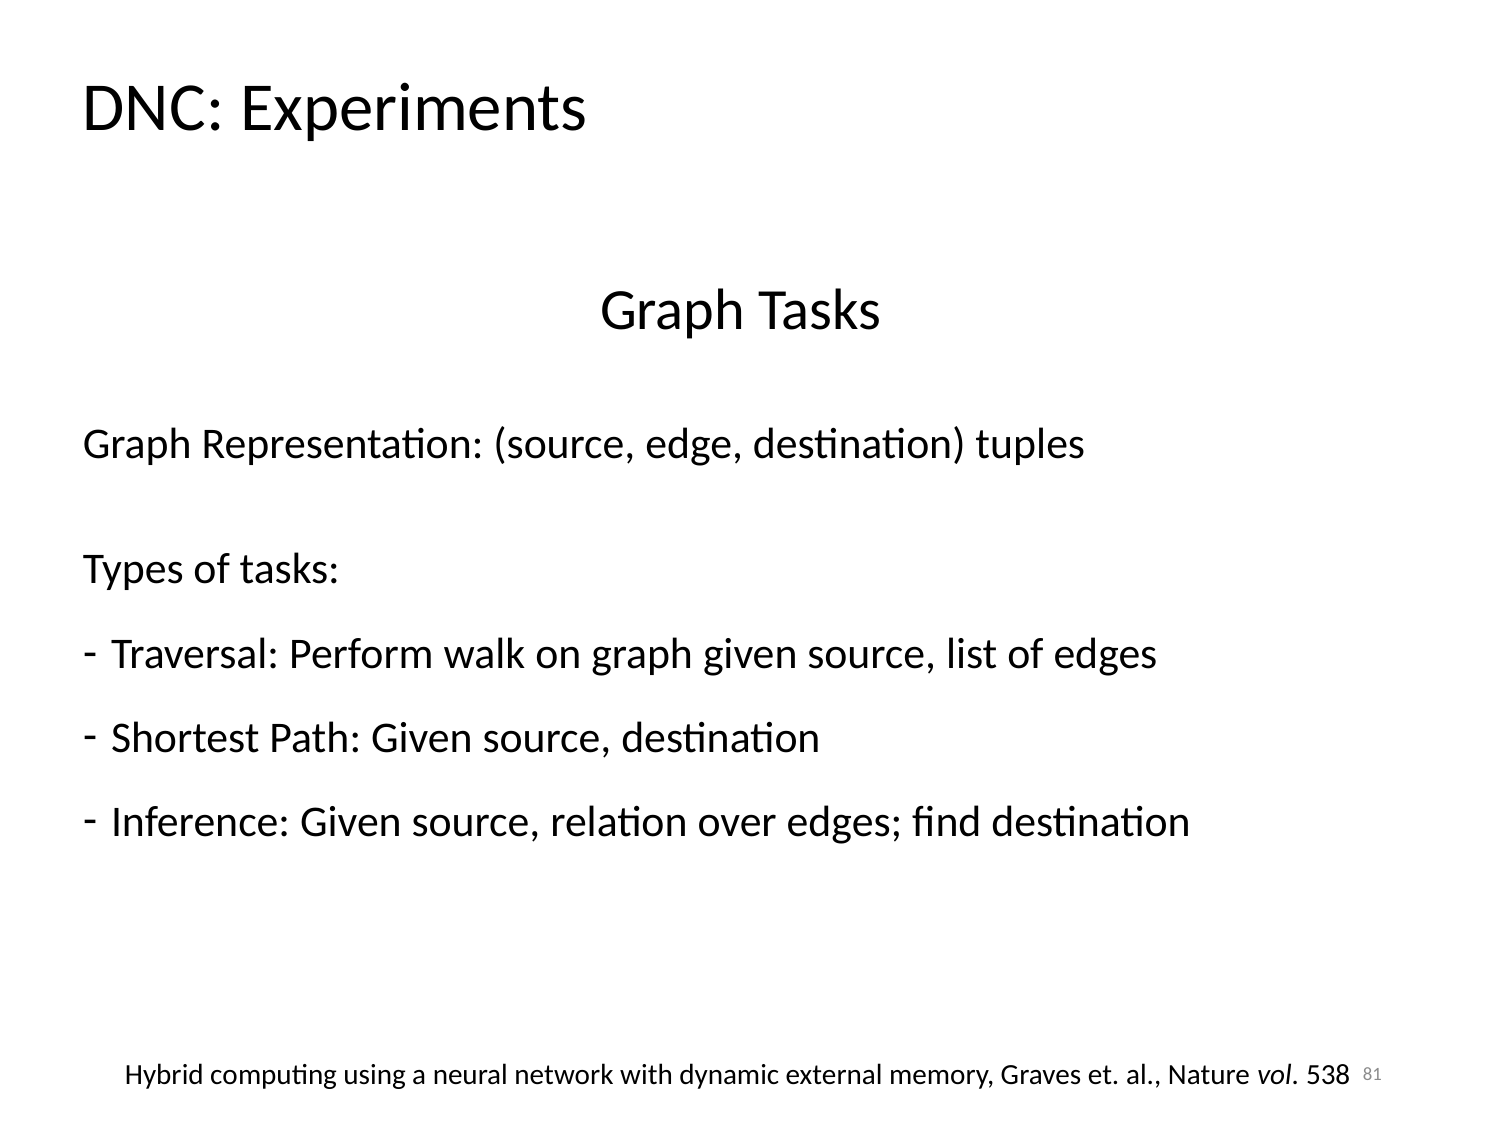

# DNC: Experiments
Graph Tasks

Graph Representation: (source, edge, destination) tuples

Types of tasks:
Traversal: Perform walk on graph given source, list of edges
Shortest Path: Given source, destination
Inference: Given source, relation over edges; find destination

81
Hybrid computing using a neural network with dynamic external memory, Graves et. al., Nature vol. 538